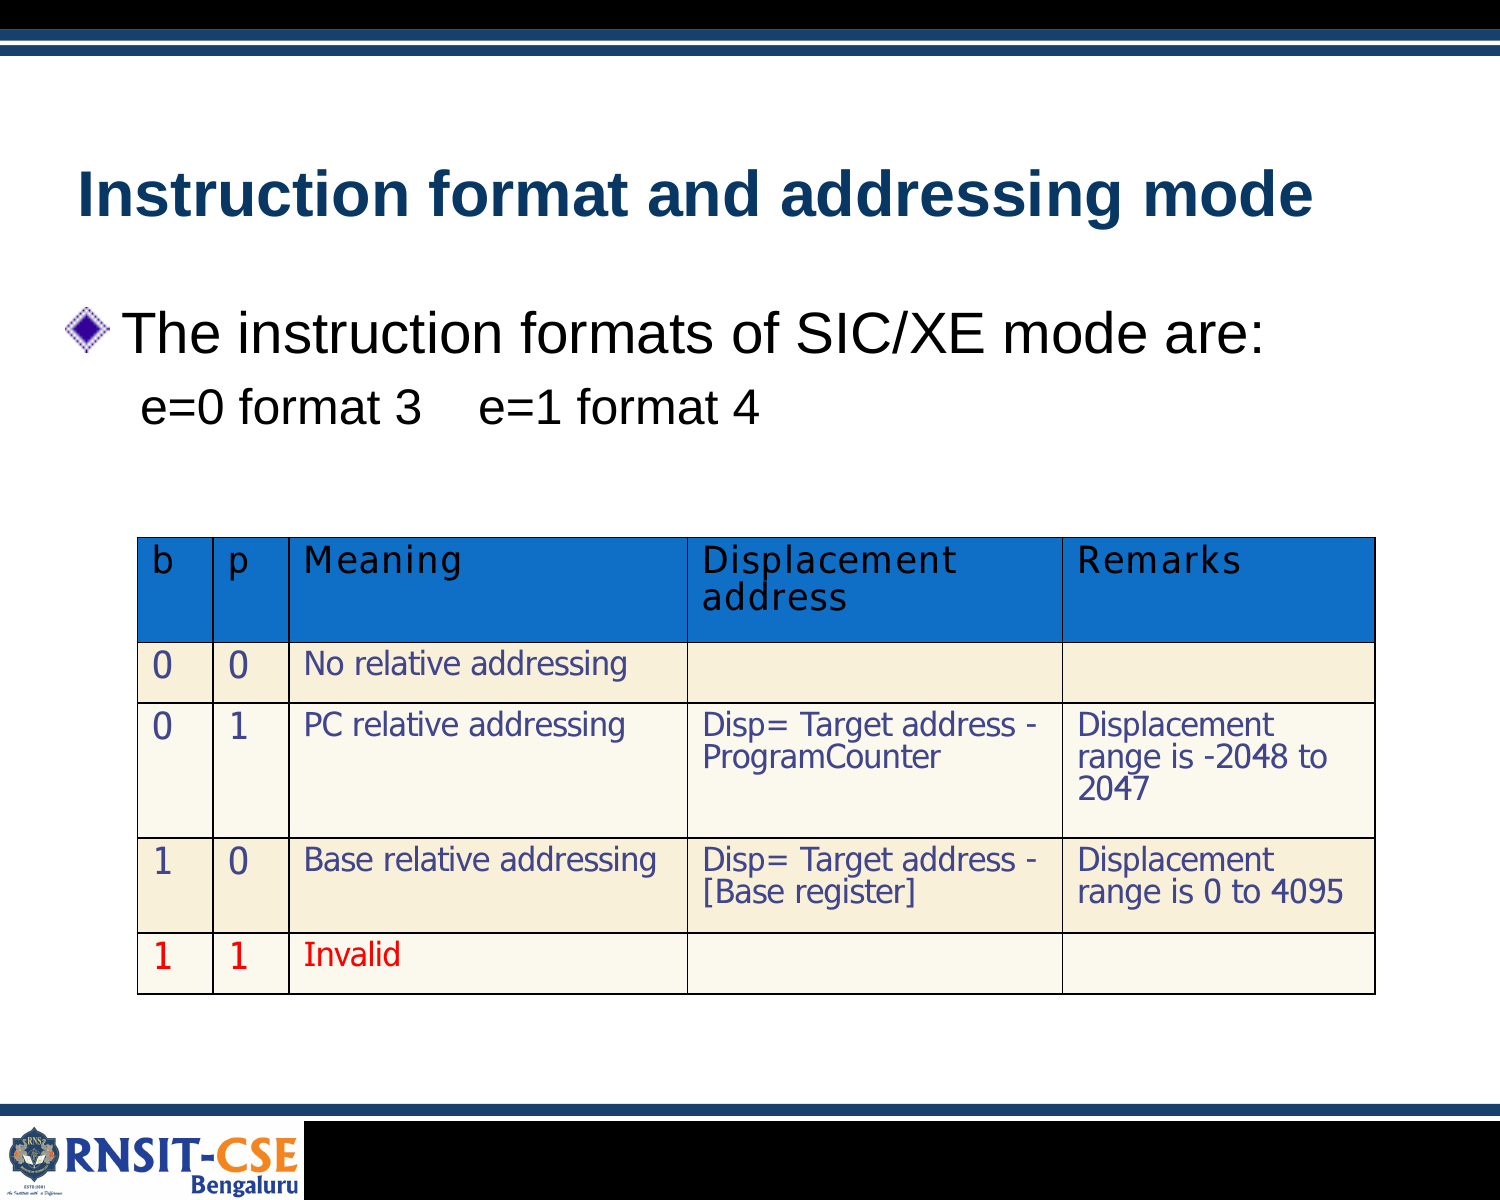

# Instruction format and addressing mode
The instruction formats of SIC/XE mode are:
e=0 format 3    e=1 format 4

| b | p | Meaning | Displacement address | Remarks |
| --- | --- | --- | --- | --- |
| 0 | 0 | No relative addressing |  |  |
| 0 | 1 | PC relative addressing | Disp= Target address - ProgramCounter | Displacement range is -2048 to 2047 |
| 1 | 0 | Base relative addressing | Disp= Target address - [Base register] | Displacement range is 0 to 4095 |
| 1 | 1 | Invalid |  |  |